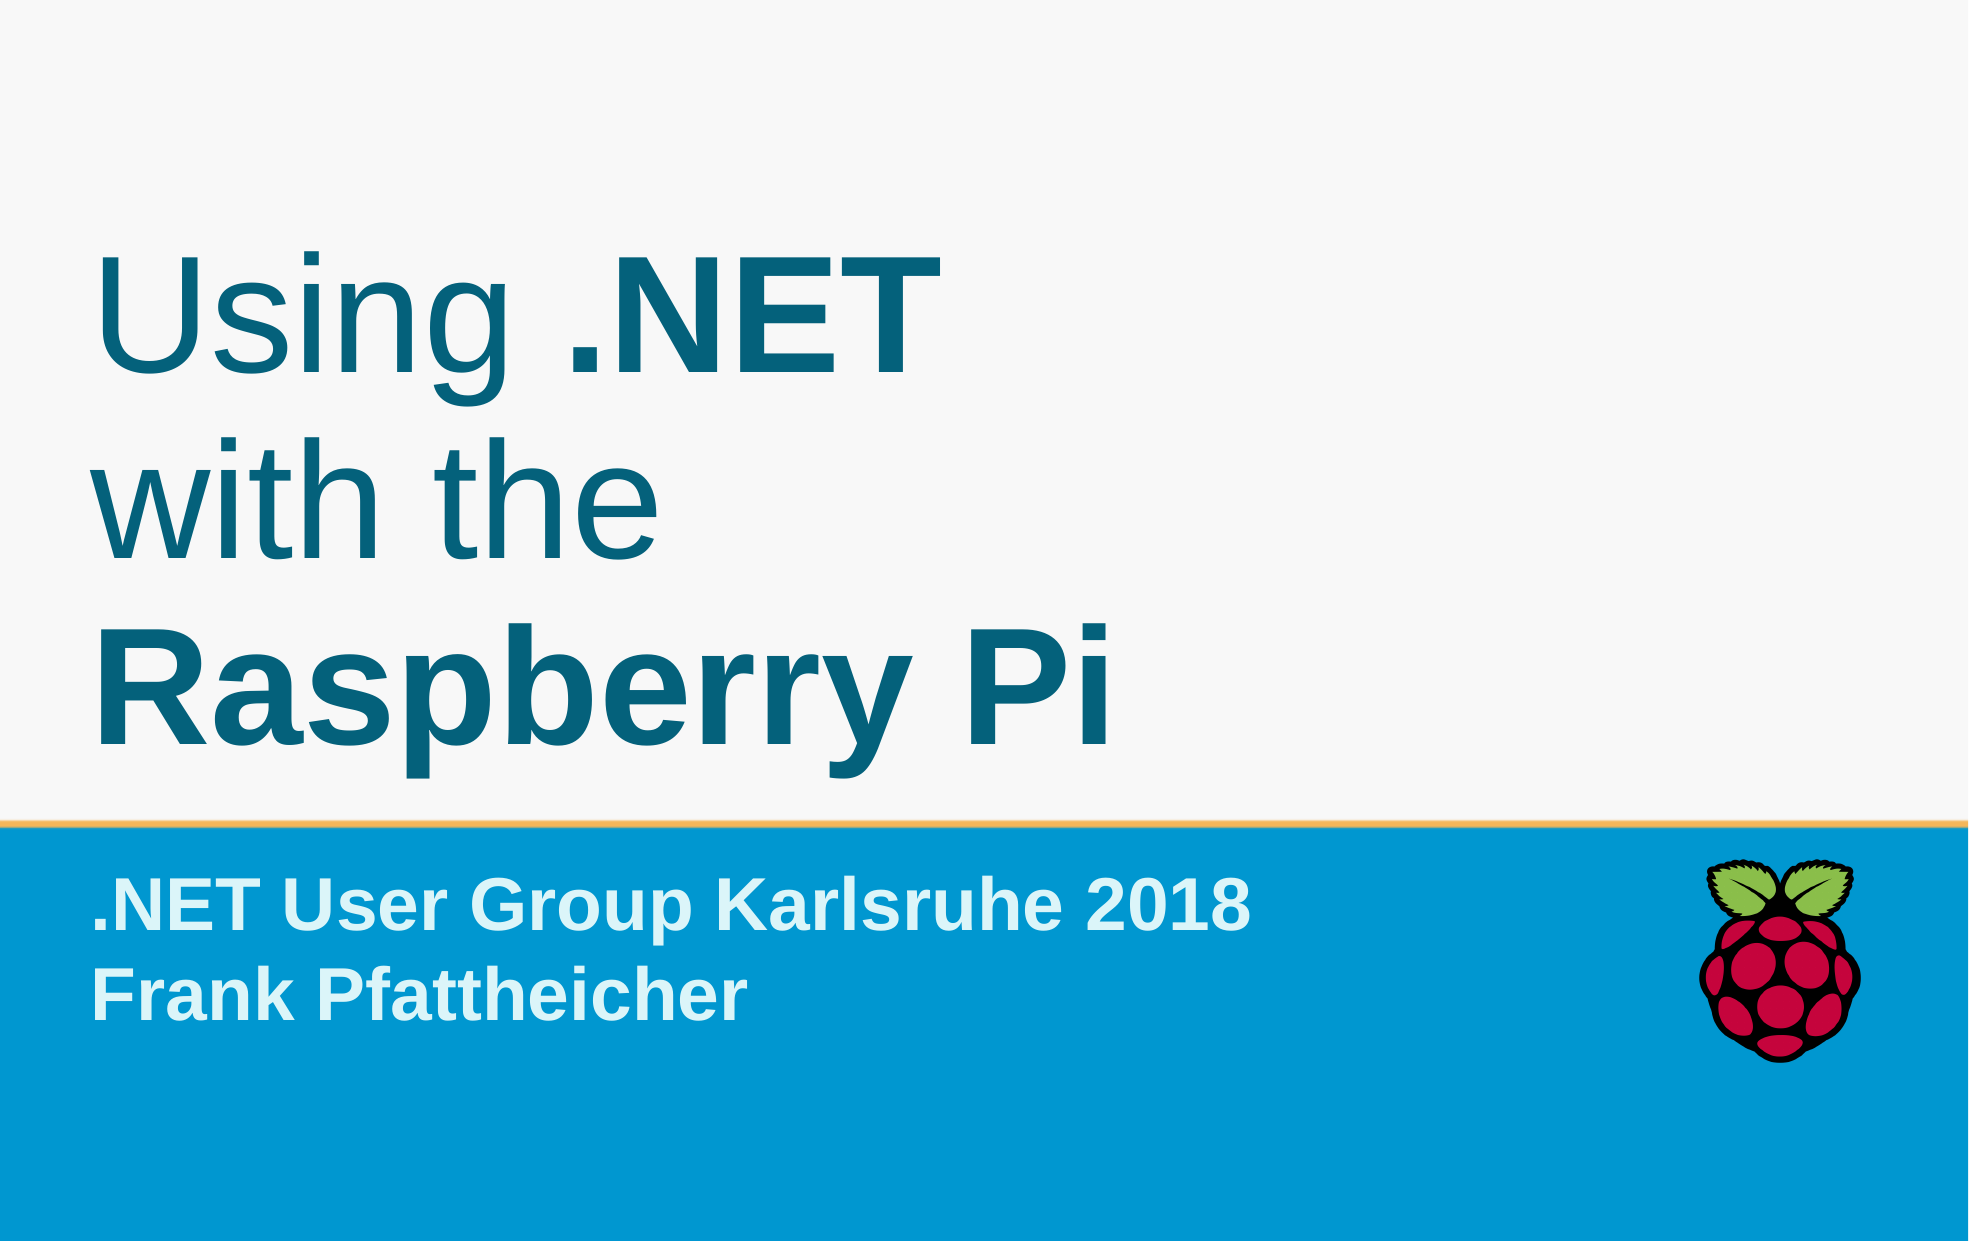

Using .NET
with the
Raspberry Pi
.NET User Group Karlsruhe 2018
Frank Pfattheicher